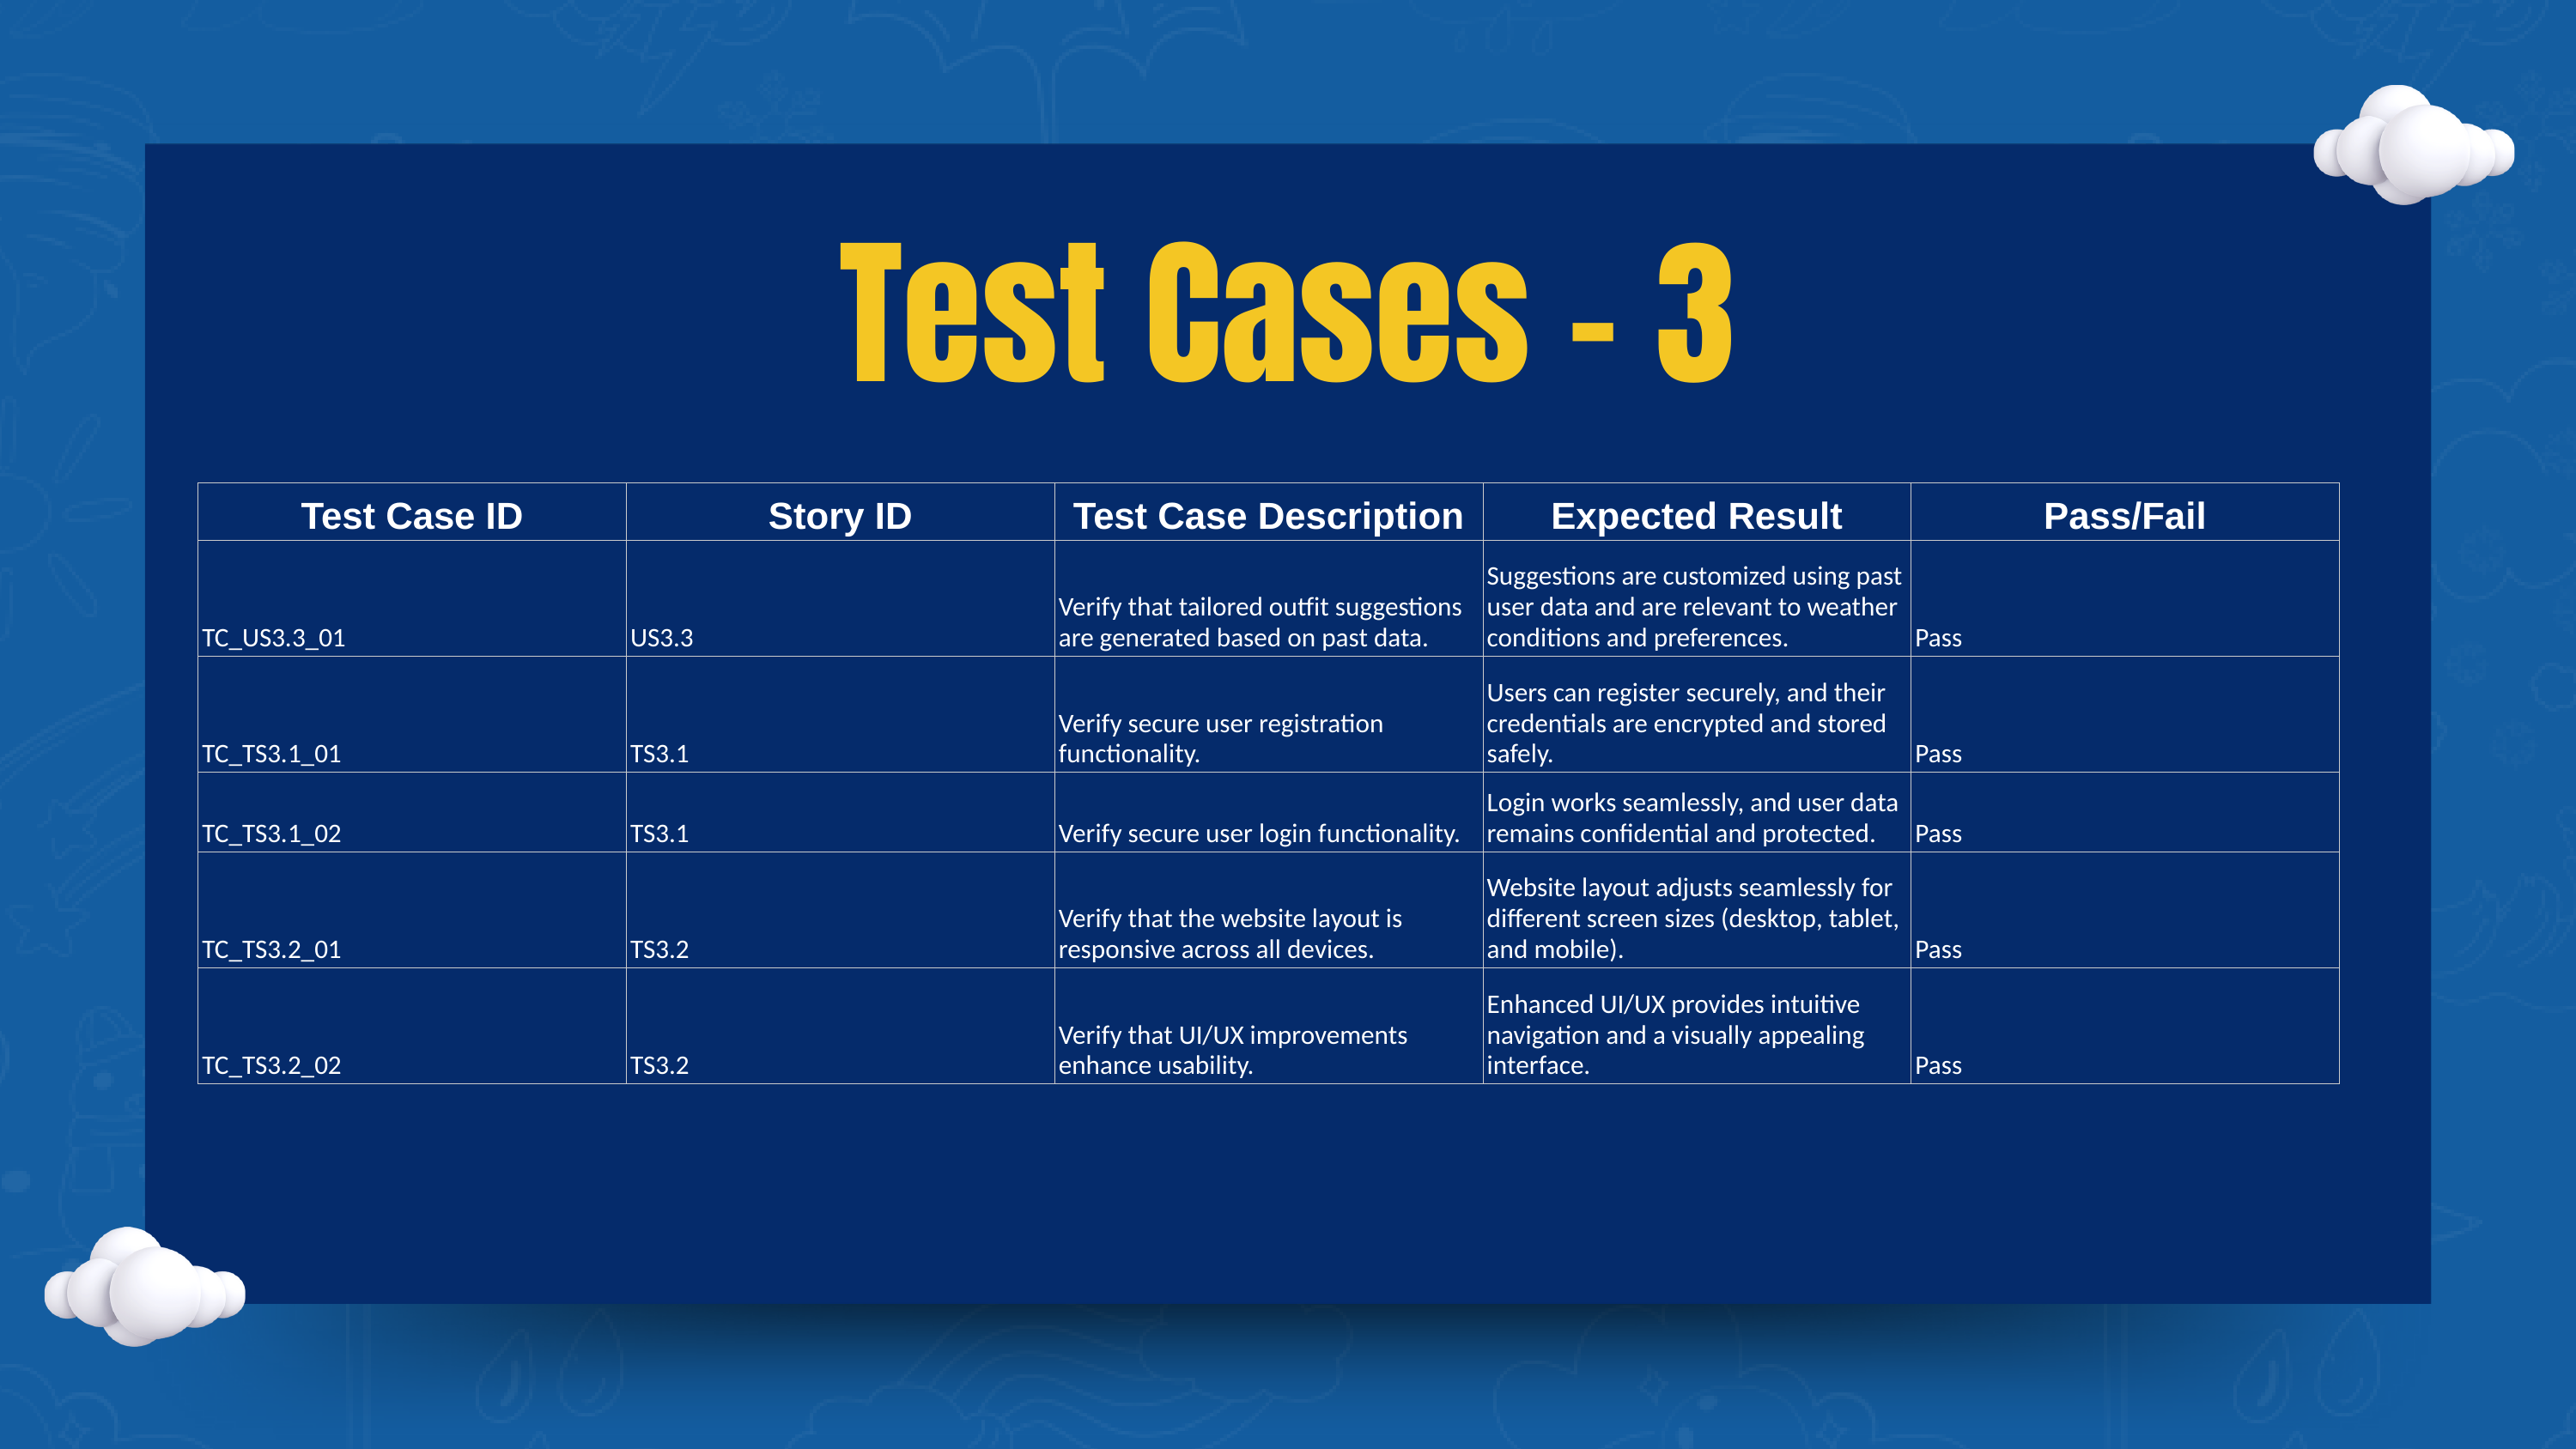

Test Cases - 3
| Test Case ID | Story ID | Test Case Description | Expected Result | Pass/Fail |
| --- | --- | --- | --- | --- |
| TC\_US3.3\_01 | US3.3 | Verify that tailored outfit suggestions are generated based on past data. | Suggestions are customized using past user data and are relevant to weather conditions and preferences. | Pass |
| TC\_TS3.1\_01 | TS3.1 | Verify secure user registration functionality. | Users can register securely, and their credentials are encrypted and stored safely. | Pass |
| TC\_TS3.1\_02 | TS3.1 | Verify secure user login functionality. | Login works seamlessly, and user data remains confidential and protected. | Pass |
| TC\_TS3.2\_01 | TS3.2 | Verify that the website layout is responsive across all devices. | Website layout adjusts seamlessly for different screen sizes (desktop, tablet, and mobile). | Pass |
| TC\_TS3.2\_02 | TS3.2 | Verify that UI/UX improvements enhance usability. | Enhanced UI/UX provides intuitive navigation and a visually appealing interface. | Pass |